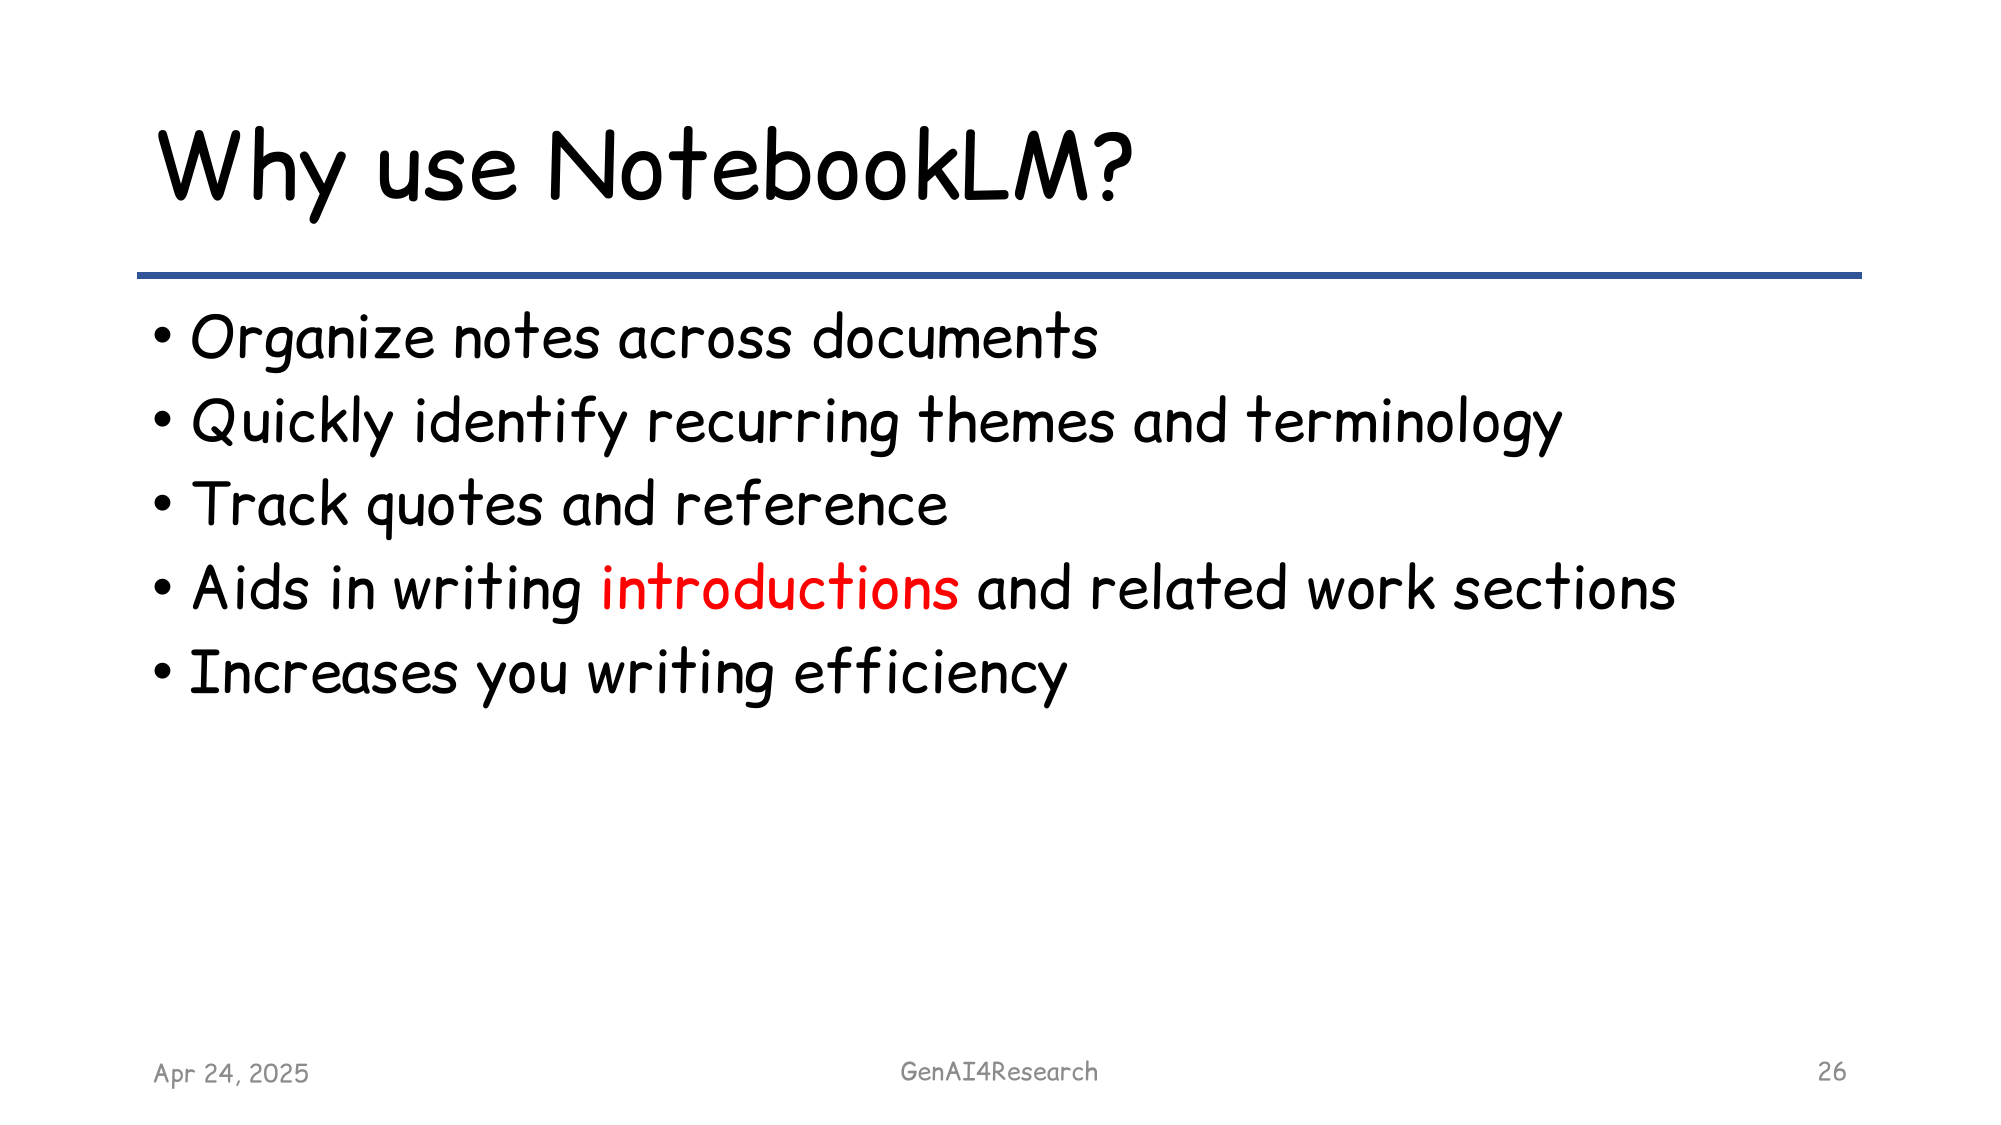

# Why use NotebookLM?
Organize notes across documents
Quickly identify recurring themes and terminology
Track quotes and reference
Aids in writing introductions and related work sections
Increases you writing efficiency

Apr 24, 2025
GenAI4Research
26